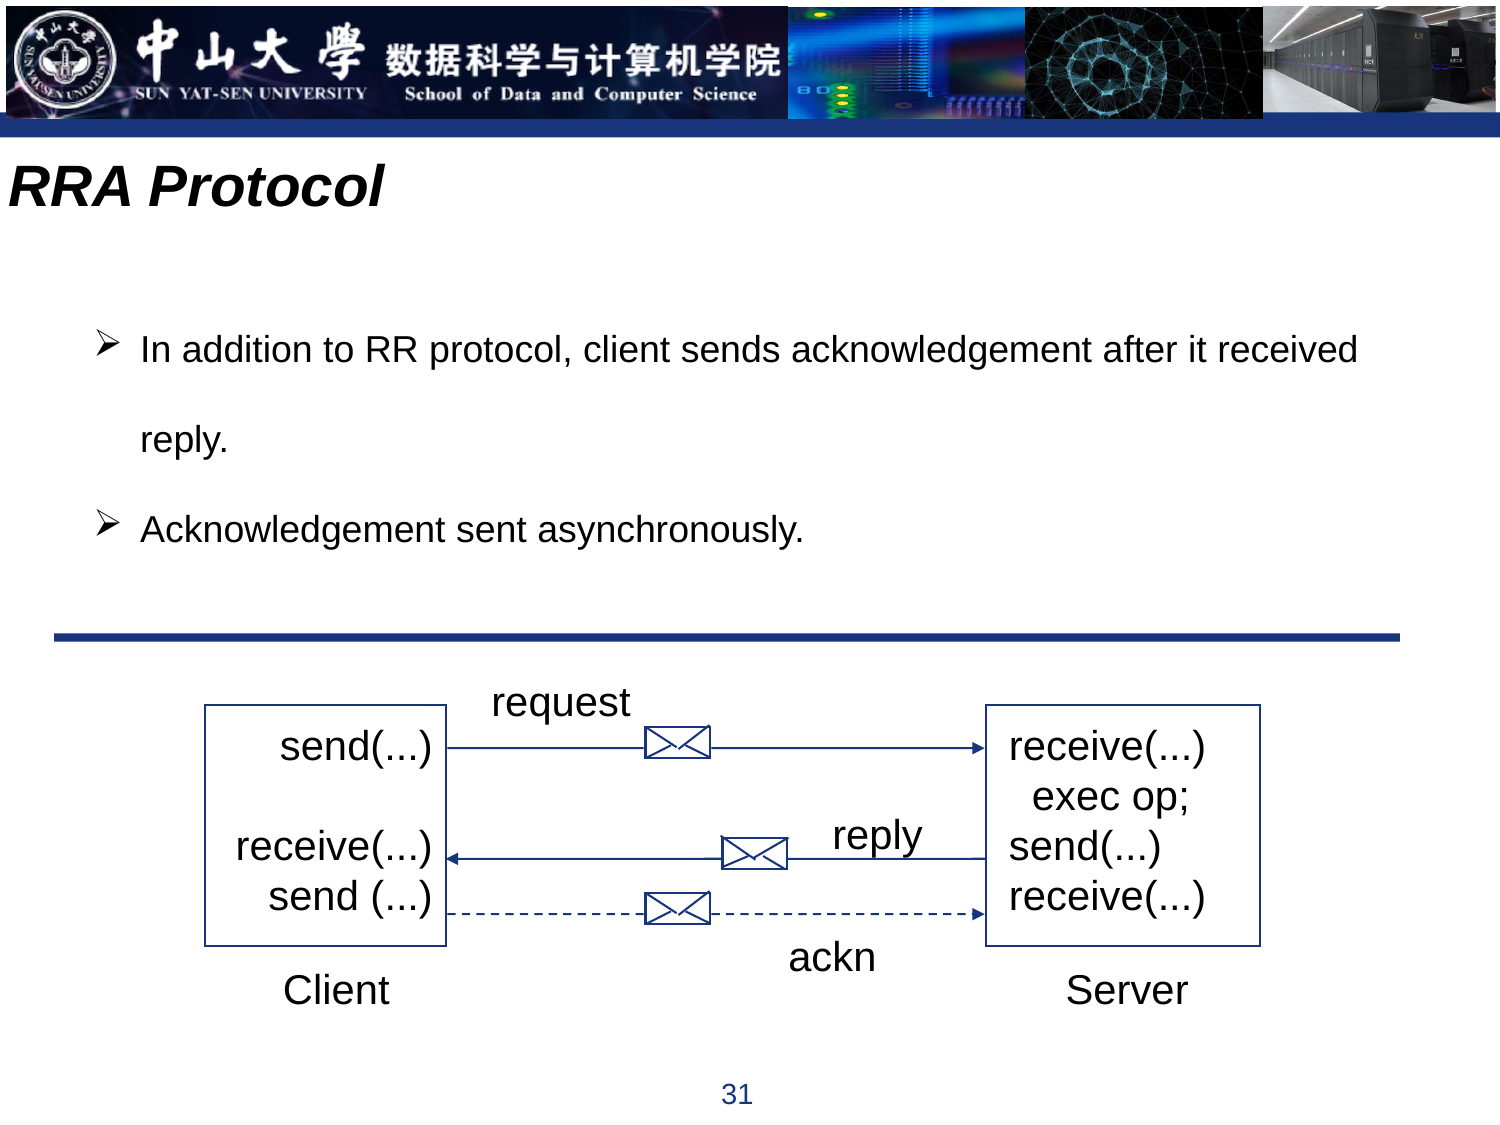

RRA Protocol
In addition to RR protocol, client sends acknowledgement after it received reply.
Acknowledgement sent asynchronously.

request

send(...)

receive(...)
send (...)
receive(...)
  exec op;
send(...)
receive(...)

reply

ackn
Client
Server
31